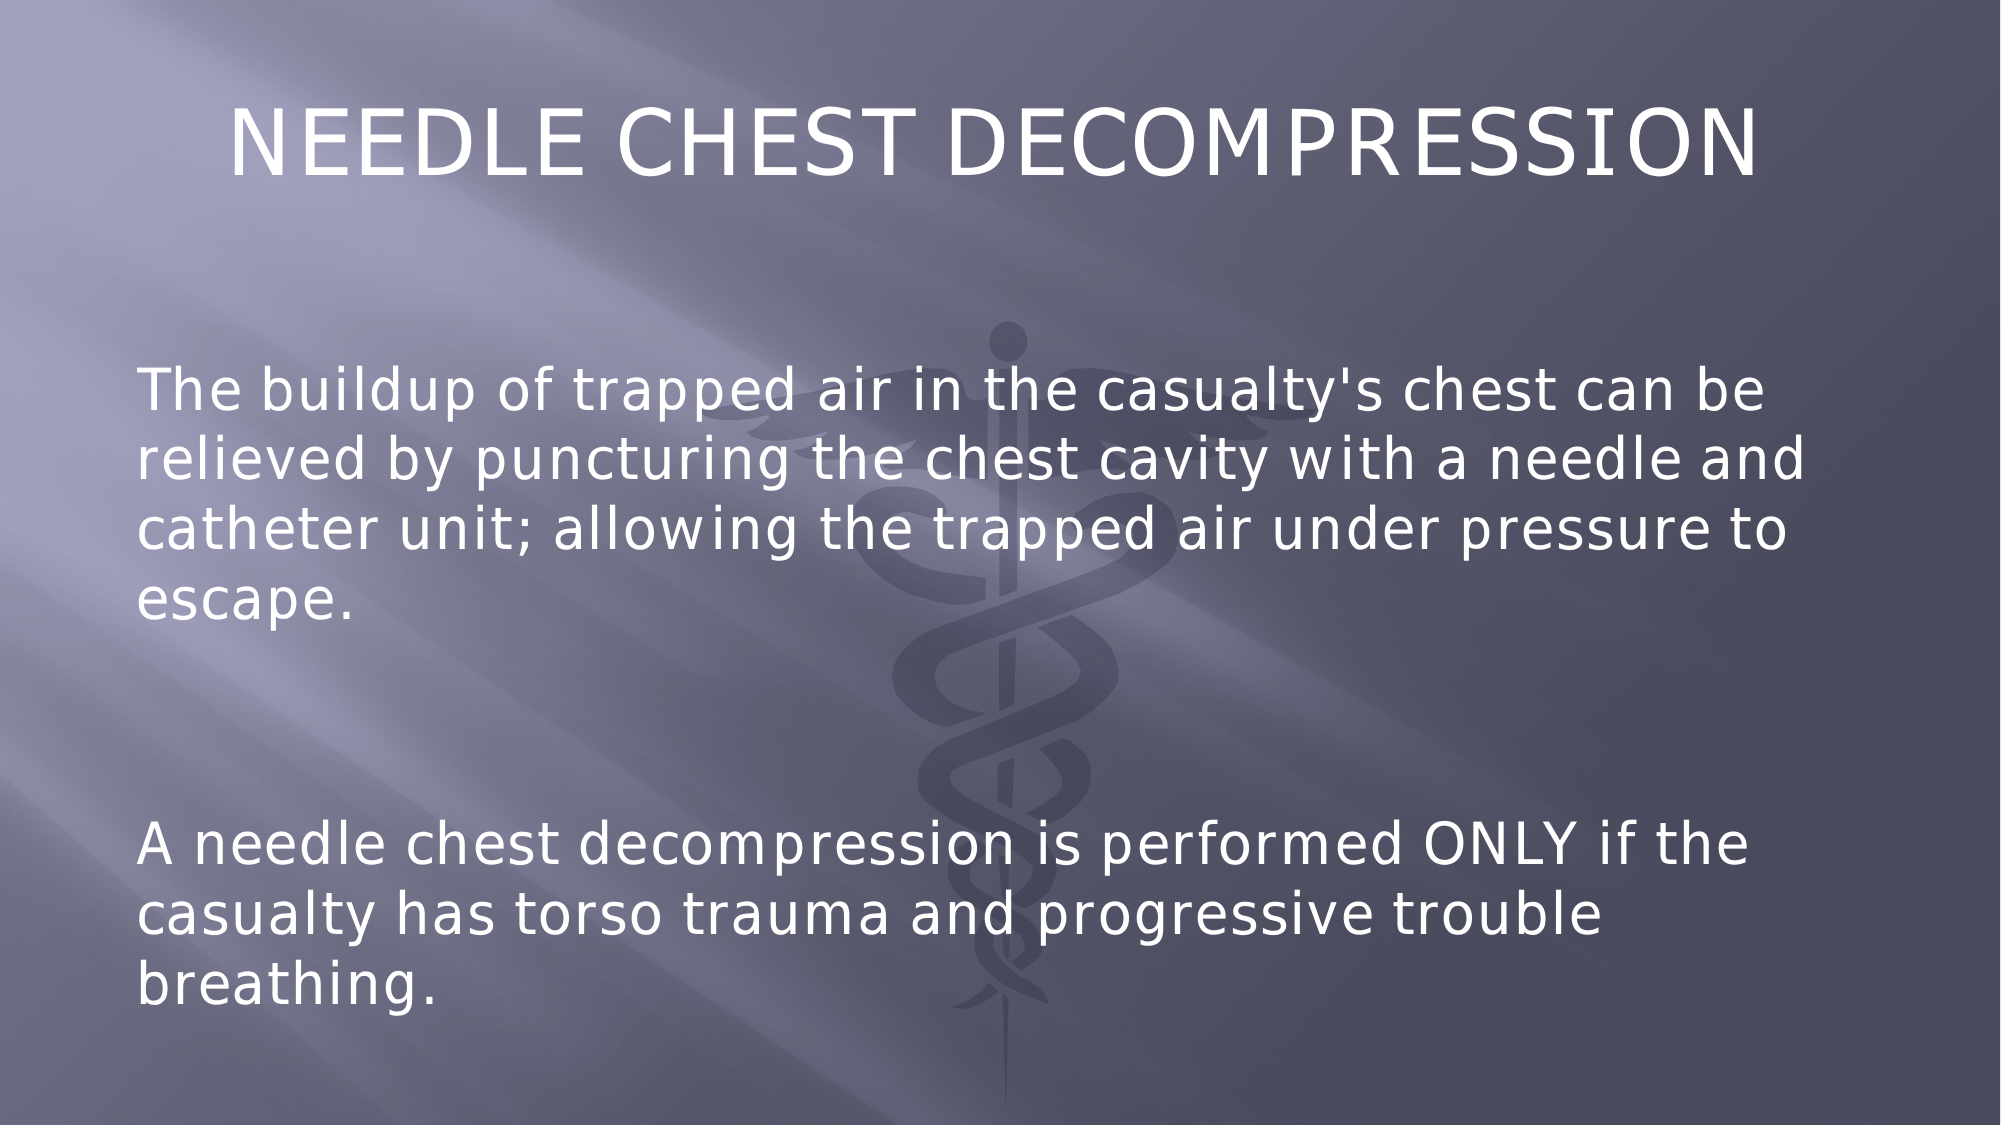

# NEEDLE CHEST DECOMPRESSION

The buildup of trapped air in the casualty's chest can be relieved by puncturing the chest cavity with a needle and catheter unit; allowing the trapped air under pressure to escape.

A needle chest decompression is performed ONLY if the casualty has torso trauma and progressive trouble breathing.